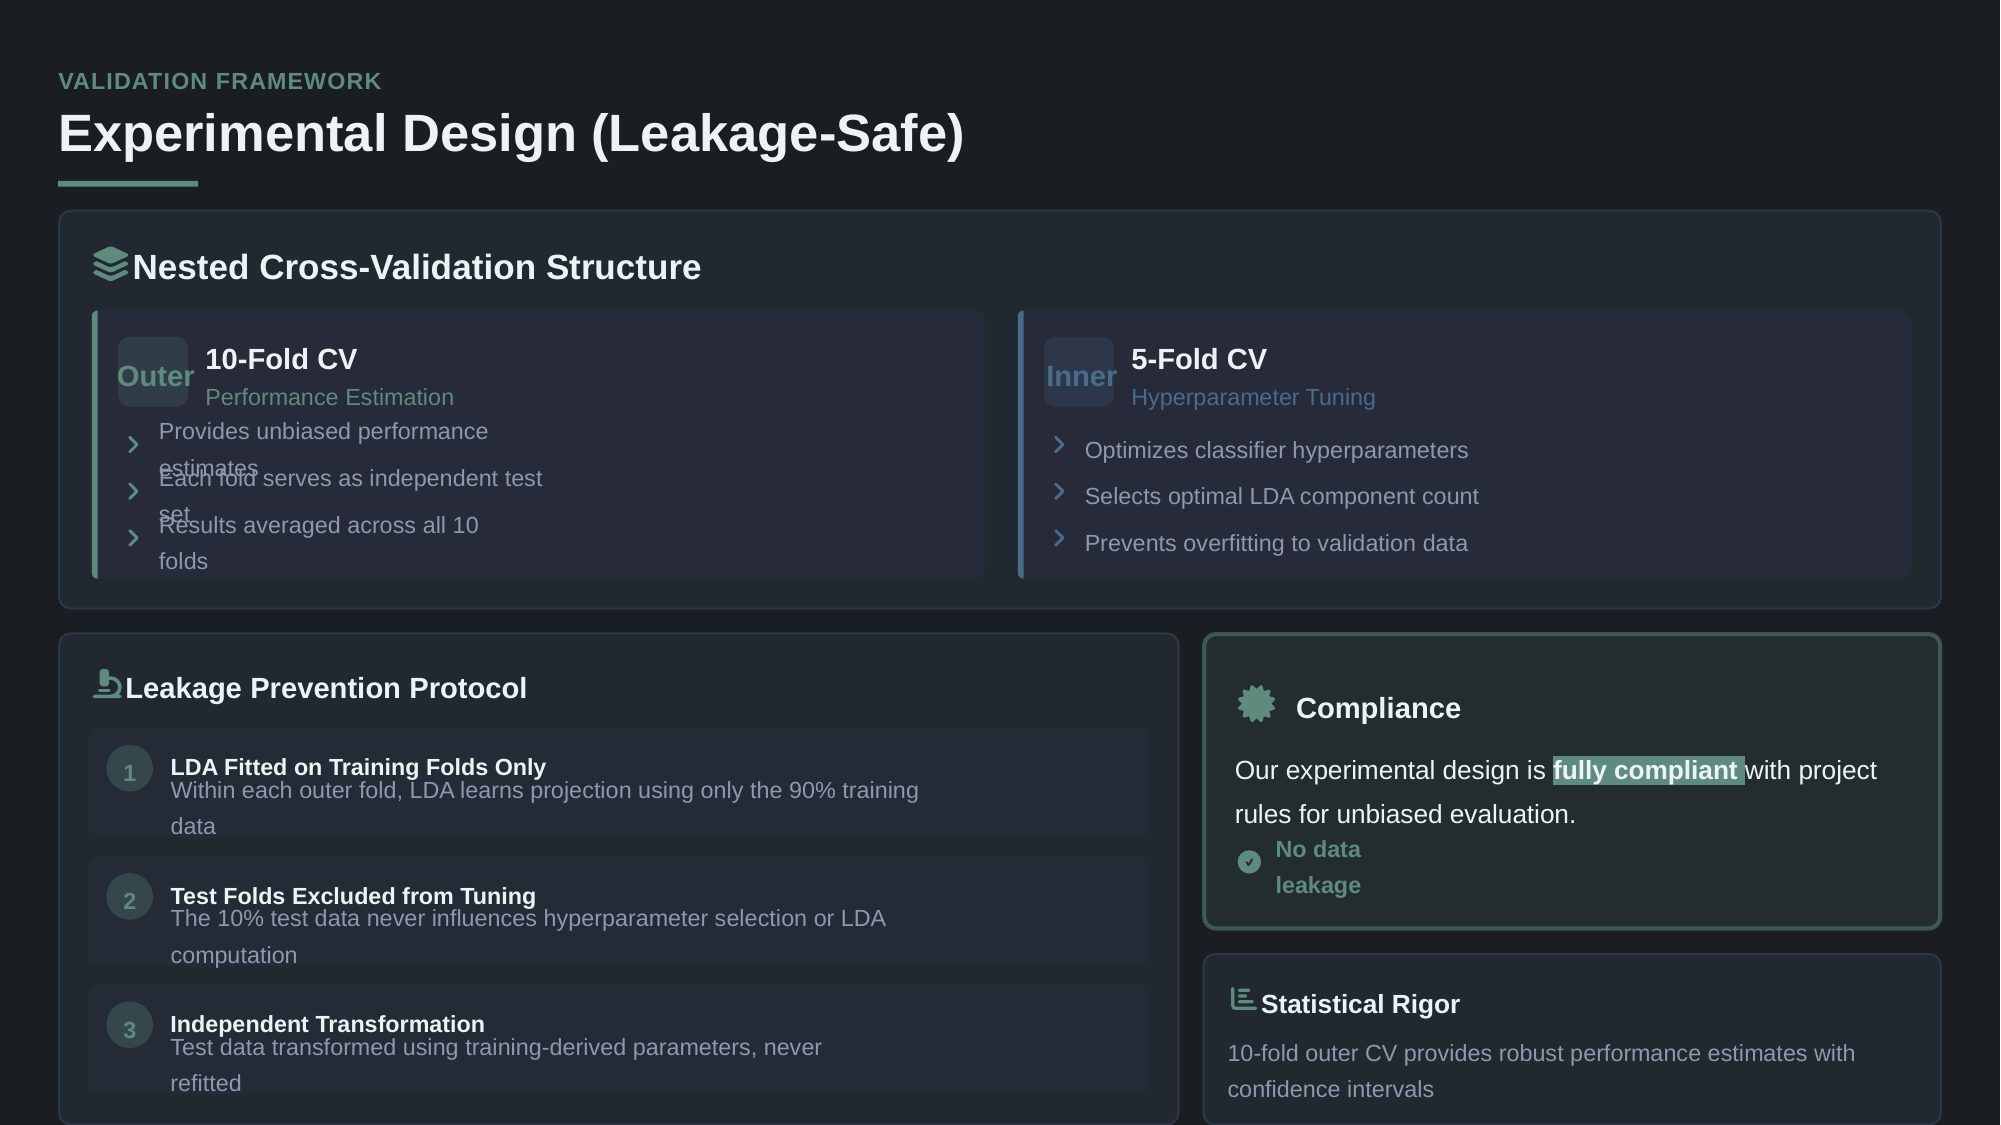

VALIDATION FRAMEWORK
Experimental Design (Leakage-Safe)

Nested Cross-Validation Structure

10-Fold CV
5-Fold CV

Outer
Inner
Performance Estimation
Hyperparameter Tuning
Provides unbiased performance estimates
Optimizes classifier hyperparameters

Each fold serves as independent test set
Selects optimal LDA component count

Results averaged across all 10 folds
Prevents overfitting to validation data

Leakage Prevention Protocol

Compliance

Our experimental design is fully compliant with project rules for unbiased evaluation.
1

LDA Fitted on Training Folds Only
Within each outer fold, LDA learns projection using only the 90% training data
No data leakage

2

Test Folds Excluded from Tuning
The 10% test data never influences hyperparameter selection or LDA computation

Statistical Rigor

3

Independent Transformation
10-fold outer CV provides robust performance estimates with confidence intervals
Test data transformed using training-derived parameters, never refitted